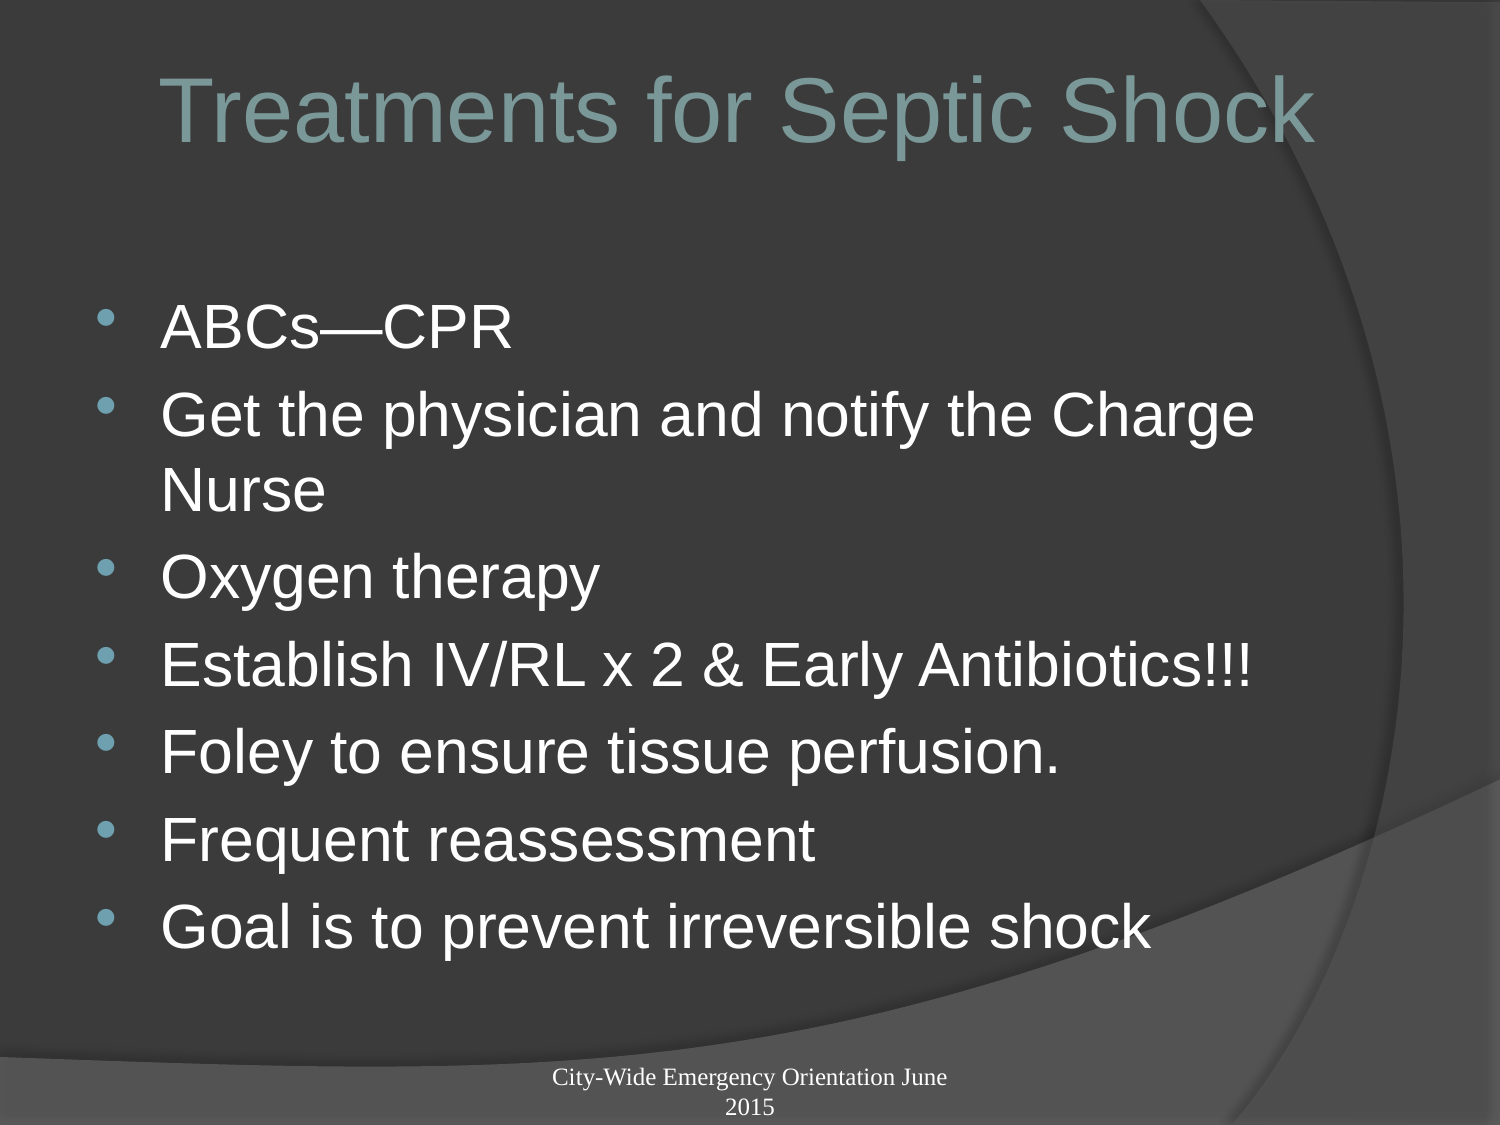

# Treatments for Septic Shock
ABCs—CPR
Get the physician and notify the Charge Nurse
Oxygen therapy
Establish IV/RL x 2 & Early Antibiotics!!!
Foley to ensure tissue perfusion.
Frequent reassessment
Goal is to prevent irreversible shock

City-Wide Emergency Orientation June 2015